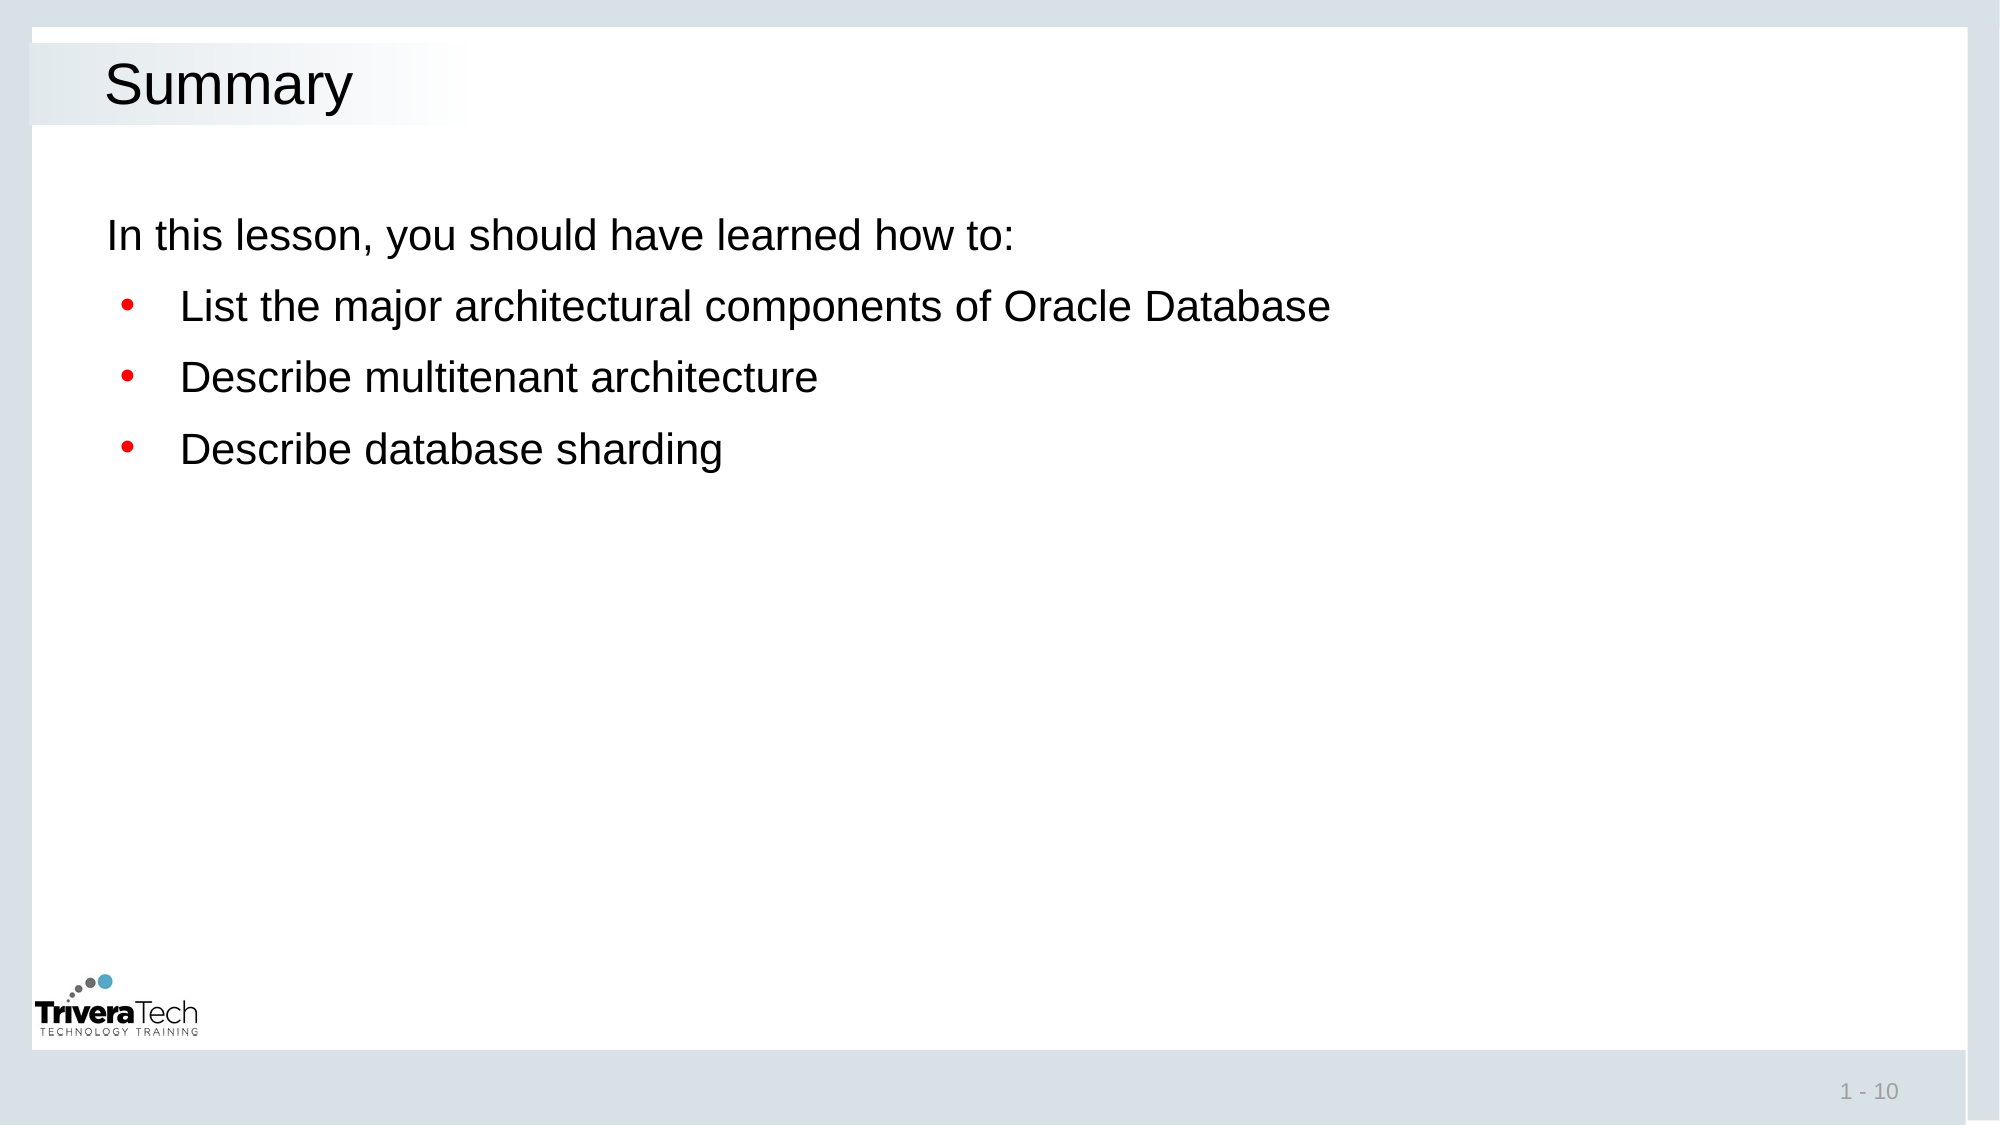

# Summary
In this lesson, you should have learned how to:
List the major architectural components of Oracle Database
Describe multitenant architecture
Describe database sharding